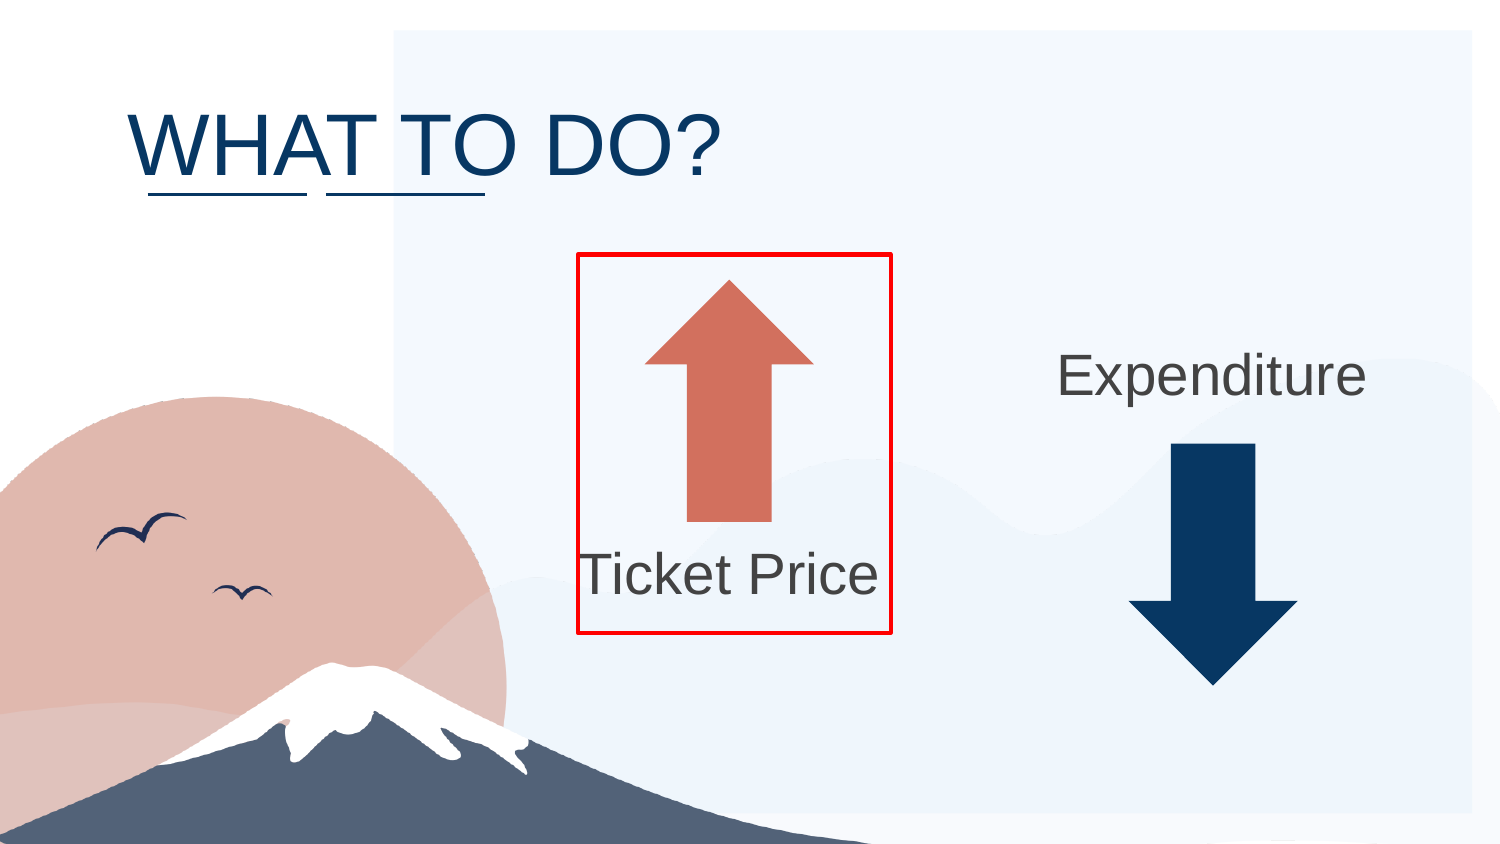

# WHAT TO DO?

Expenditure

Ticket Price